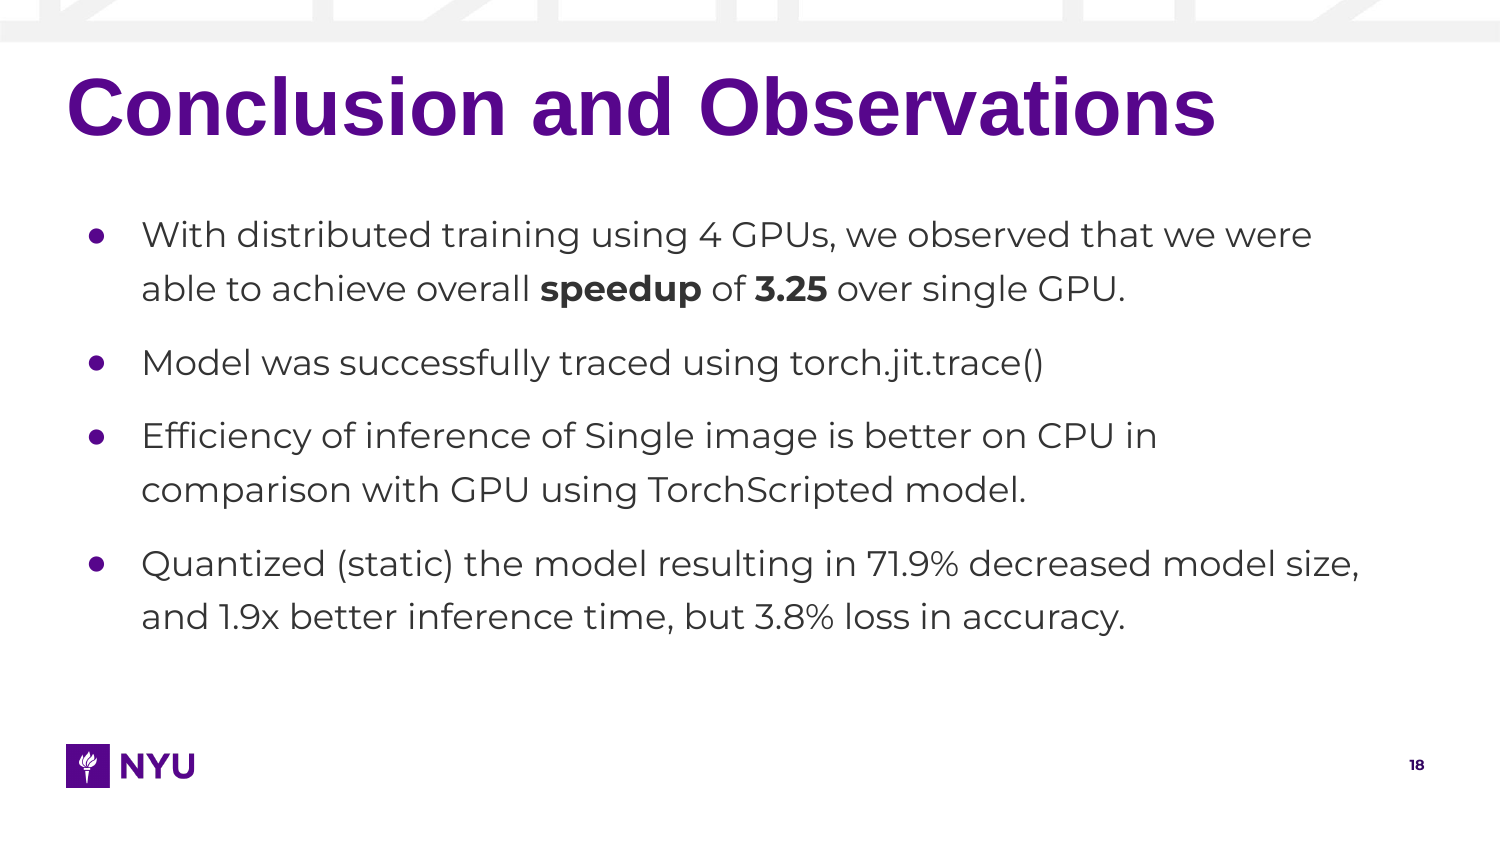

# Conclusion and Observations
With distributed training using 4 GPUs, we observed that we were able to achieve overall speedup of 3.25 over single GPU.
Model was successfully traced using torch.jit.trace()
Efficiency of inference of Single image is better on CPU in comparison with GPU using TorchScripted model.
Quantized (static) the model resulting in 71.9% decreased model size, and 1.9x better inference time, but 3.8% loss in accuracy.